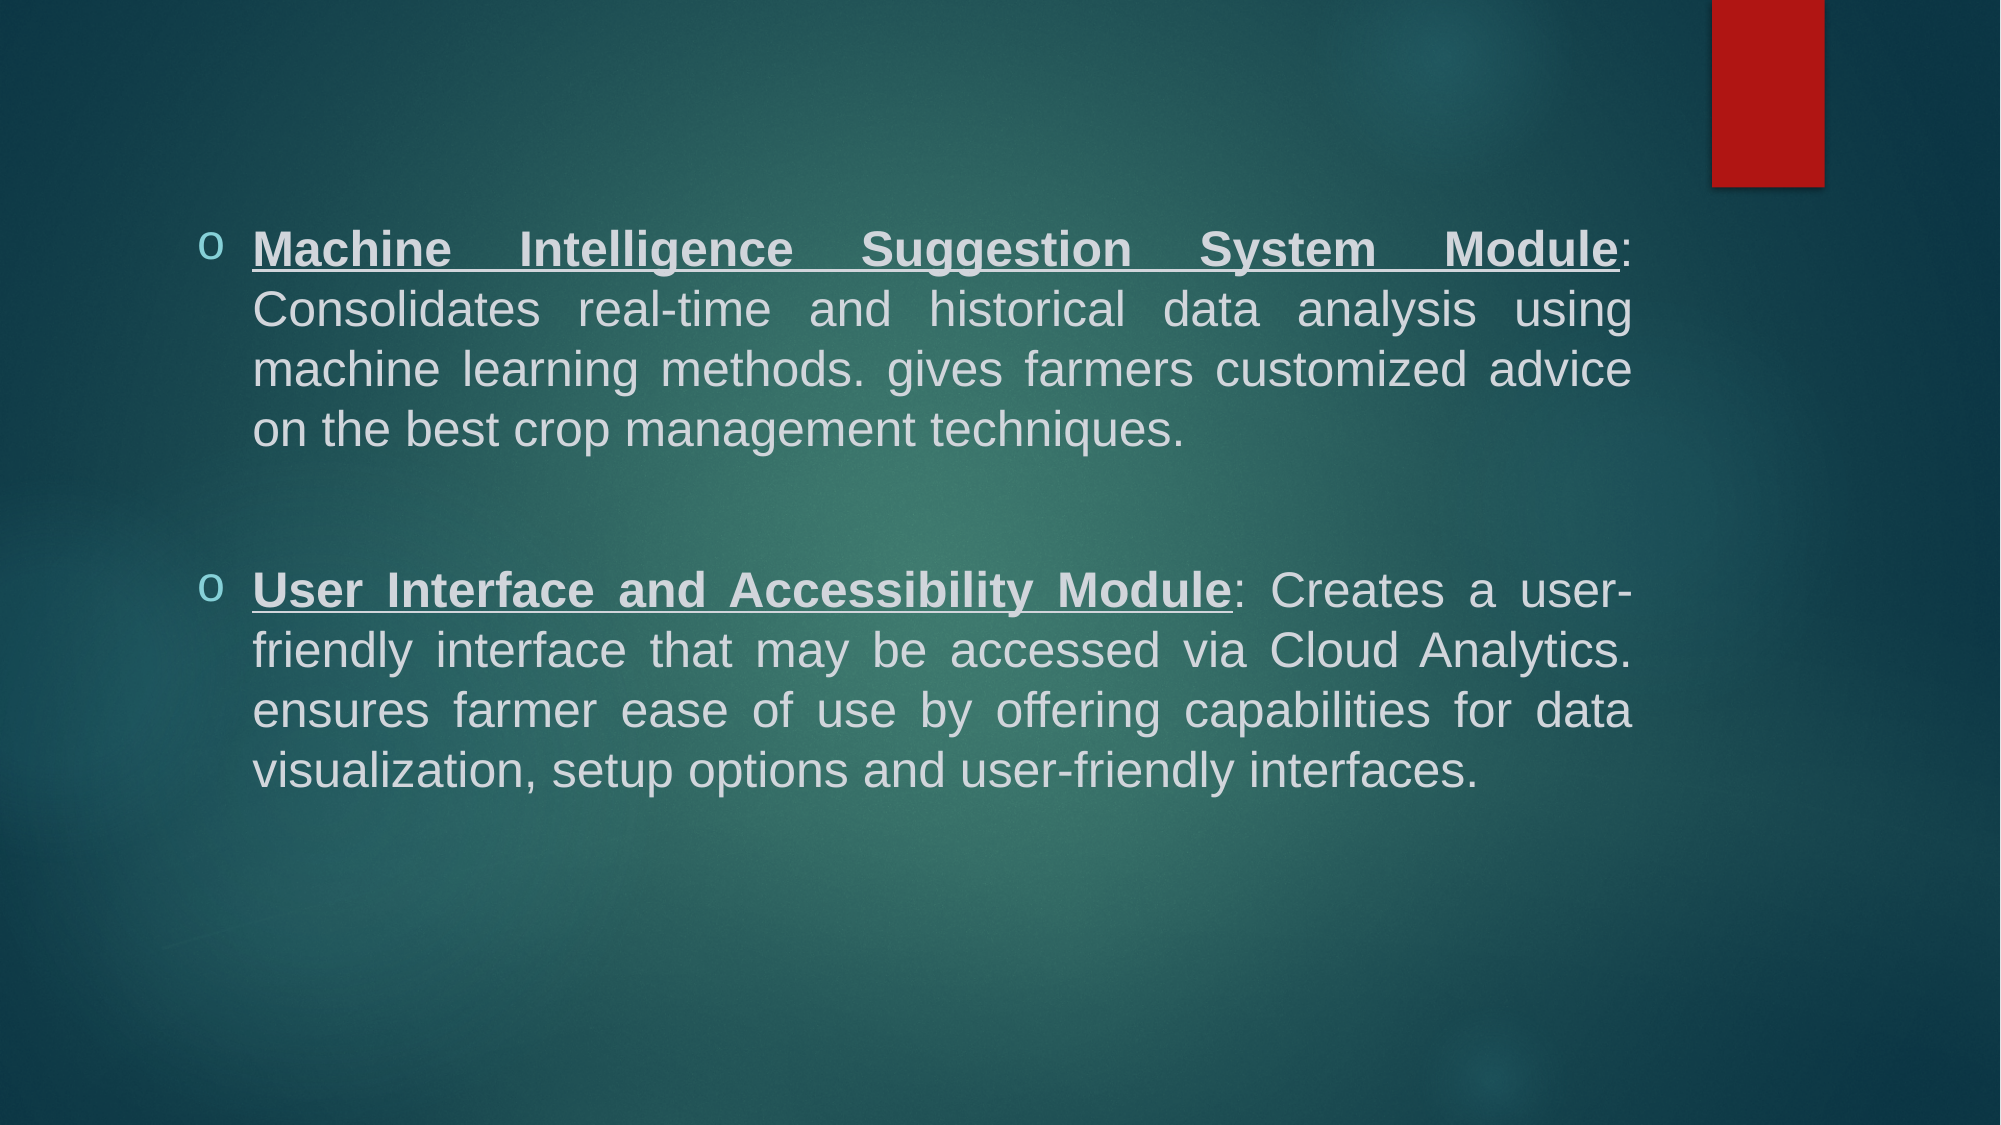

#
Machine Intelligence Suggestion System Module: Consolidates real-time and historical data analysis using machine learning methods. gives farmers customized advice on the best crop management techniques.

User Interface and Accessibility Module: Creates a user-friendly interface that may be accessed via Cloud Analytics. ensures farmer ease of use by offering capabilities for data visualization, setup options and user-friendly interfaces.